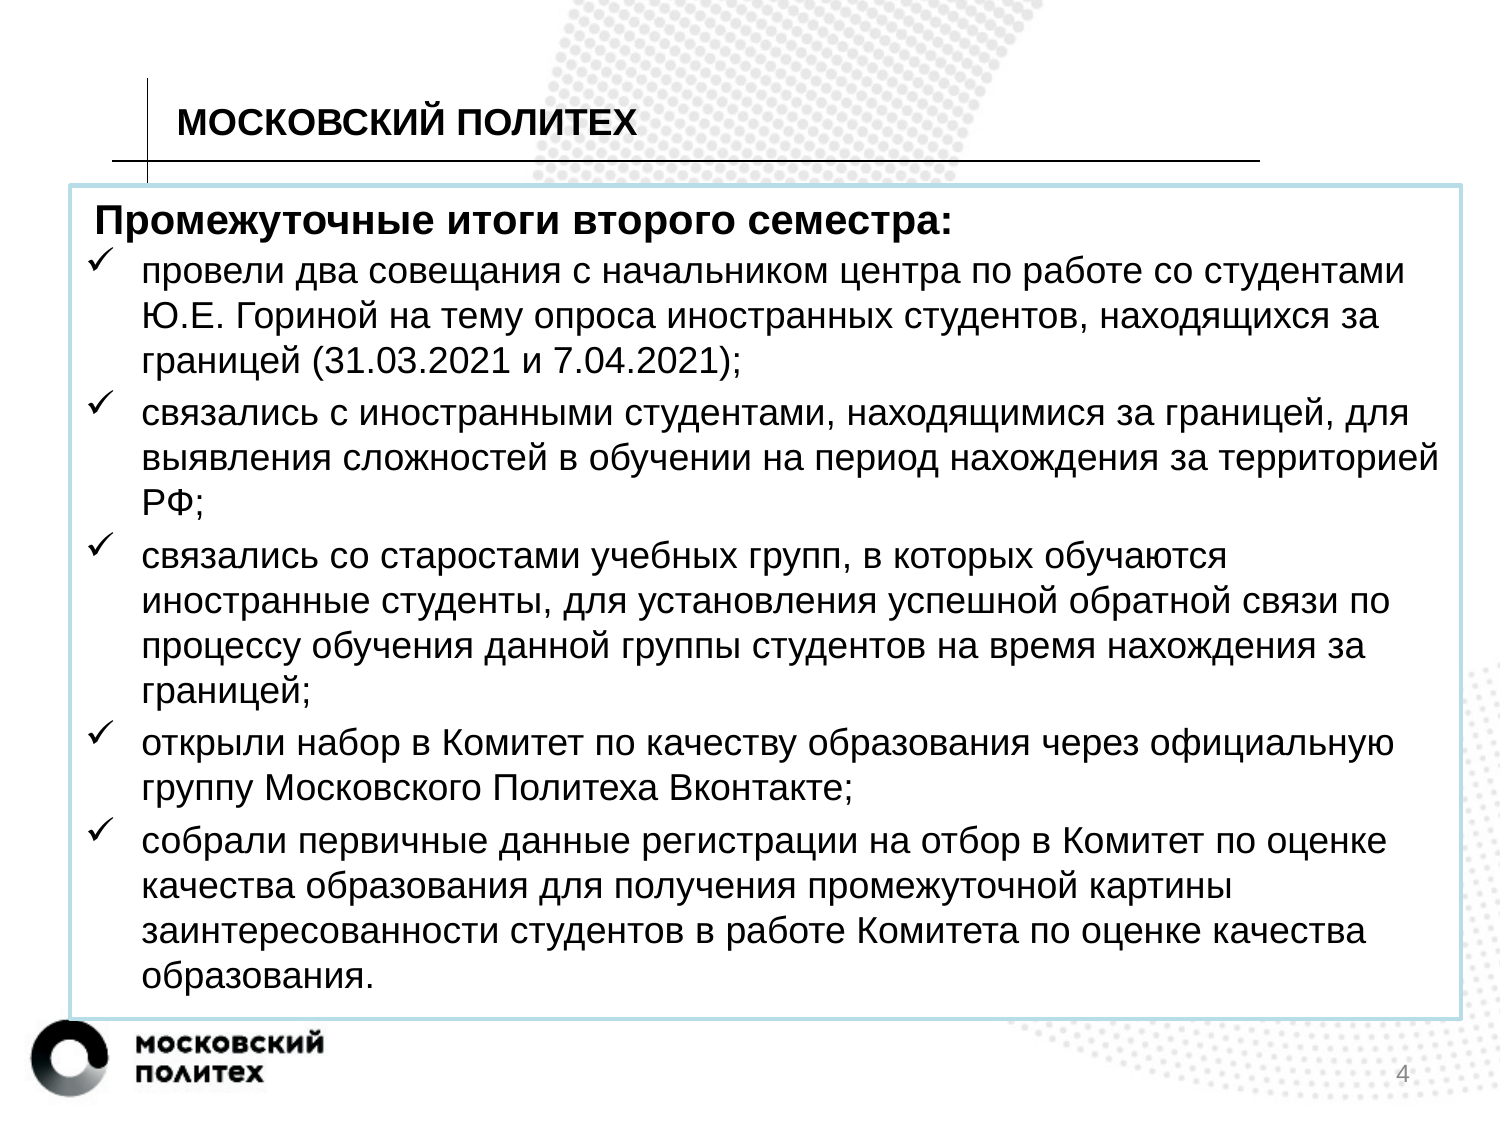

МОСКОВСКИЙ ПОЛИТЕХ

провели два совещания с начальником центра по работе со студентами Ю.Е. Гориной на тему опроса иностранных студентов, находящихся за границей (31.03.2021 и 7.04.2021);
связались с иностранными студентами, находящимися за границей, для выявления сложностей в обучении на период нахождения за территорией РФ;
связались со старостами учебных групп, в которых обучаются иностранные студенты, для установления успешной обратной связи по процессу обучения данной группы студентов на время нахождения за границей;
открыли набор в Комитет по качеству образования через официальную группу Московского Политеха Вконтакте;
собрали первичные данные регистрации на отбор в Комитет по оценке качества образования для получения промежуточной картины заинтересованности студентов в работе Комитета по оценке качества образования.

Промежуточные итоги второго семестра:
4